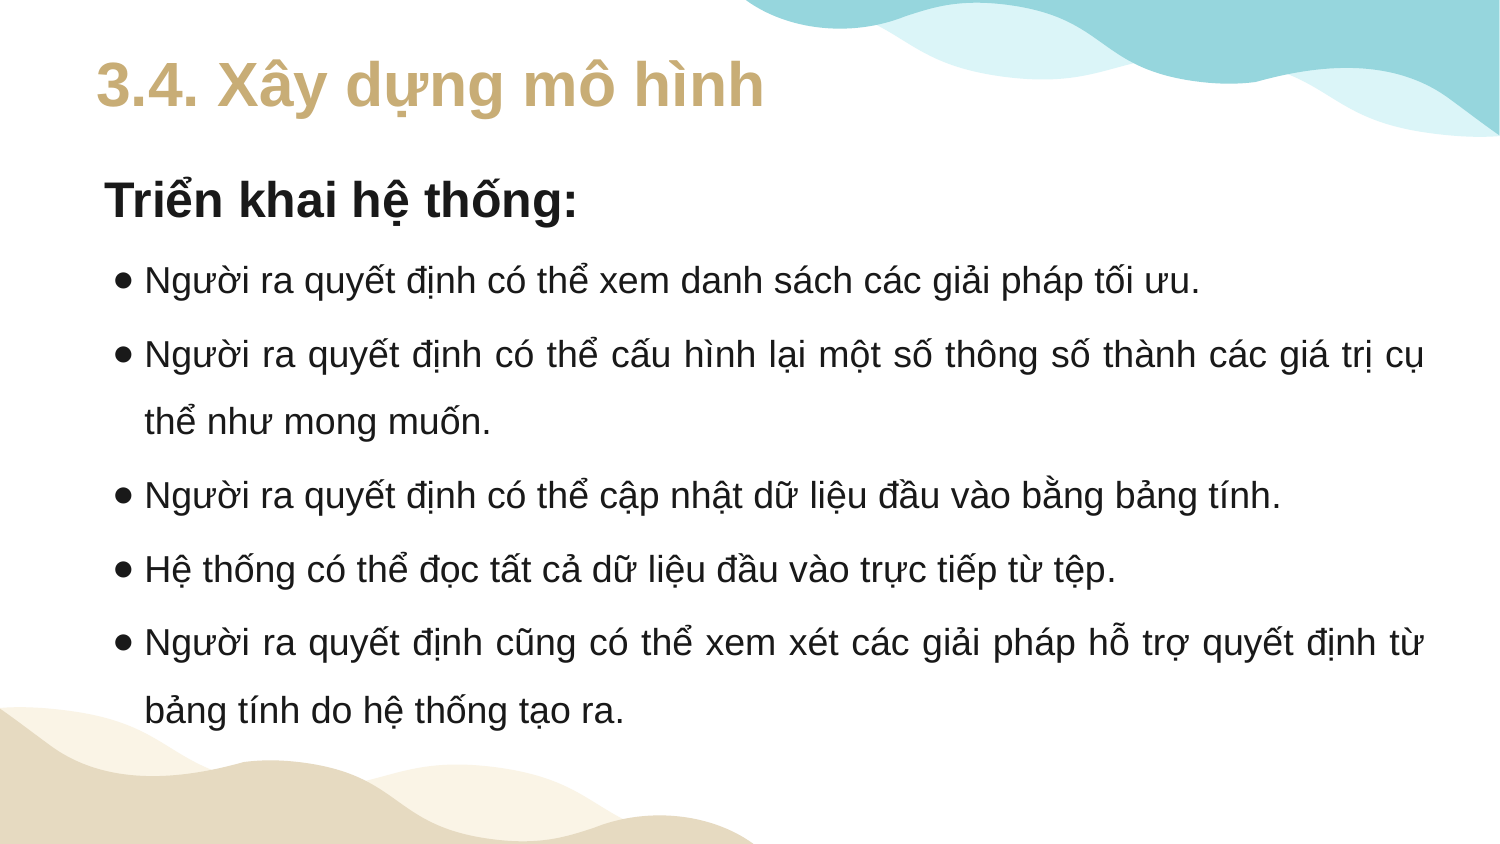

# 3.4. Xây dựng mô hình

Triển khai hệ thống:
Người ra quyết định có thể xem danh sách các giải pháp tối ưu.
Người ra quyết định có thể cấu hình lại một số thông số thành các giá trị cụ thể như mong muốn.
Người ra quyết định có thể cập nhật dữ liệu đầu vào bằng bảng tính.
Hệ thống có thể đọc tất cả dữ liệu đầu vào trực tiếp từ tệp.
Người ra quyết định cũng có thể xem xét các giải pháp hỗ trợ quyết định từ bảng tính do hệ thống tạo ra.